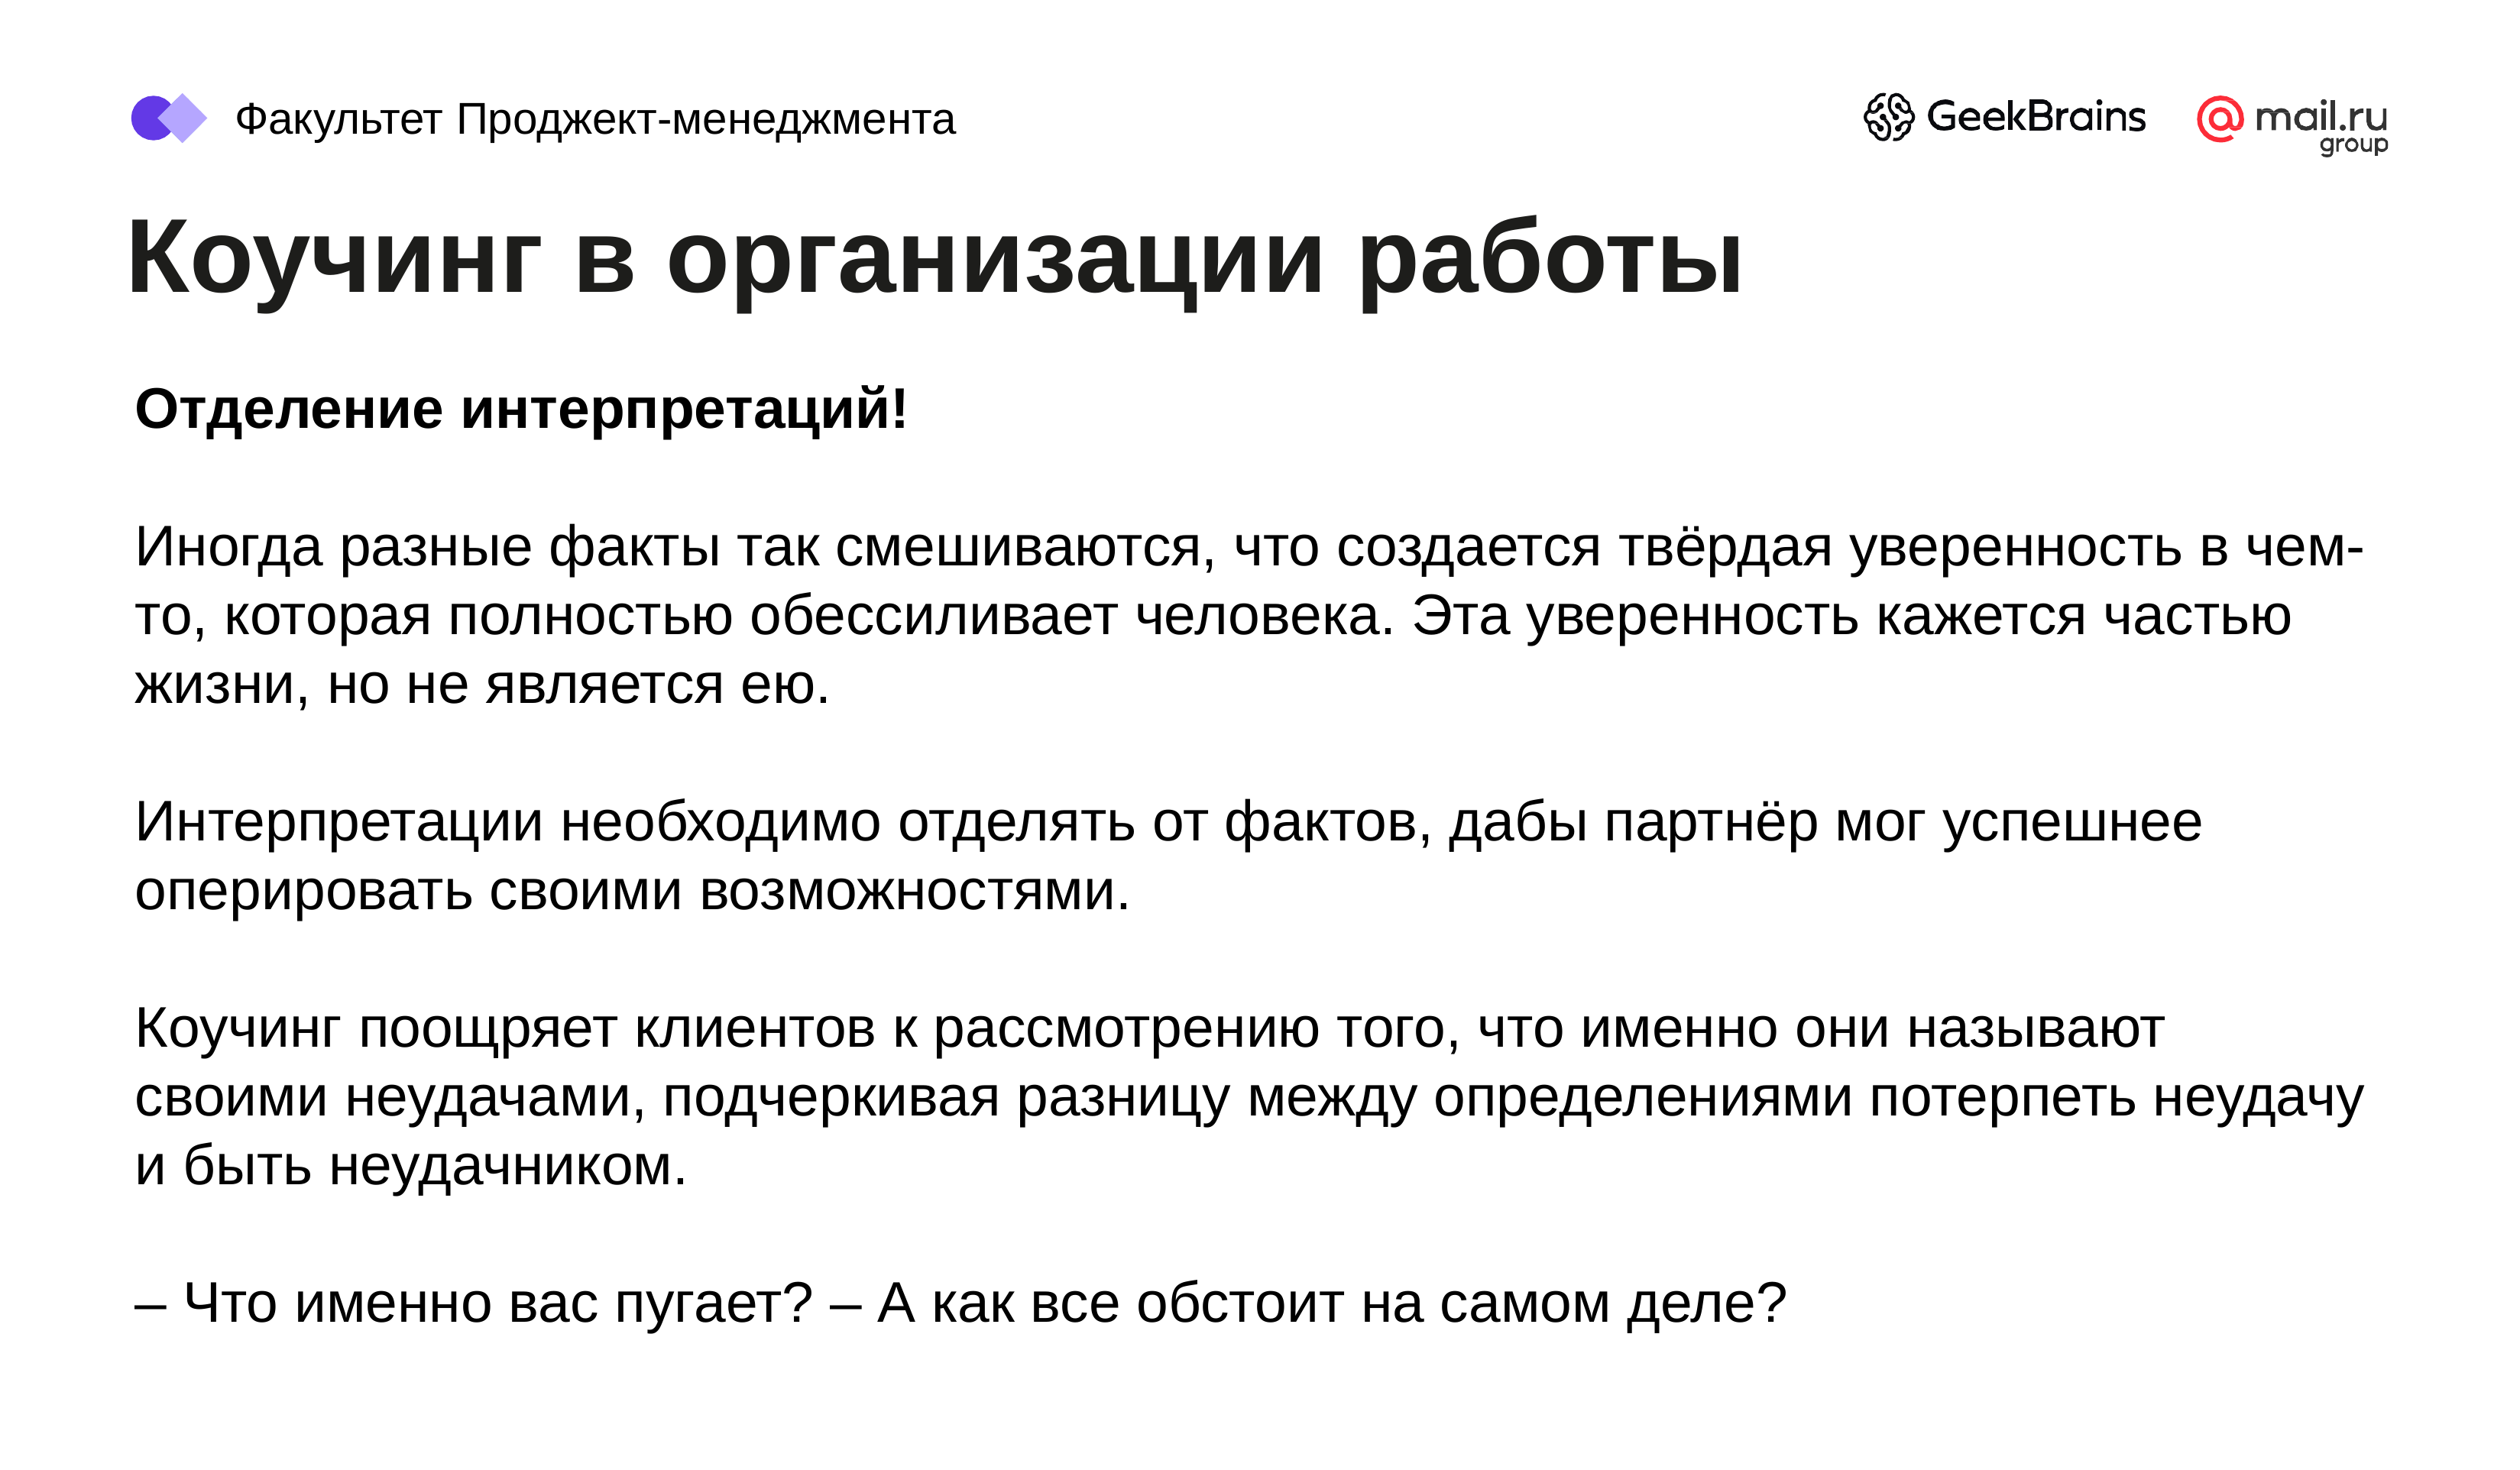

Факультет Проджект-менеджмента

# Коучинг в организации работы
Отделение интерпретаций!
Иногда разные факты так смешиваются, что создается твёрдая уверенность в чем-то, которая полностью обессиливает человека. Эта уверенность кажется частью жизни, но не является ею.

Интерпретации необходимо отделять от фактов, дабы партнёр мог успешнее оперировать своими возможностями.
Коучинг поощряет клиентов к рассмотрению того, что именно они называют своими неудачами, подчеркивая разницу между определениями потерпеть неудачу и быть неудачником.

– Что именно вас пугает? – А как все обстоит на самом деле?